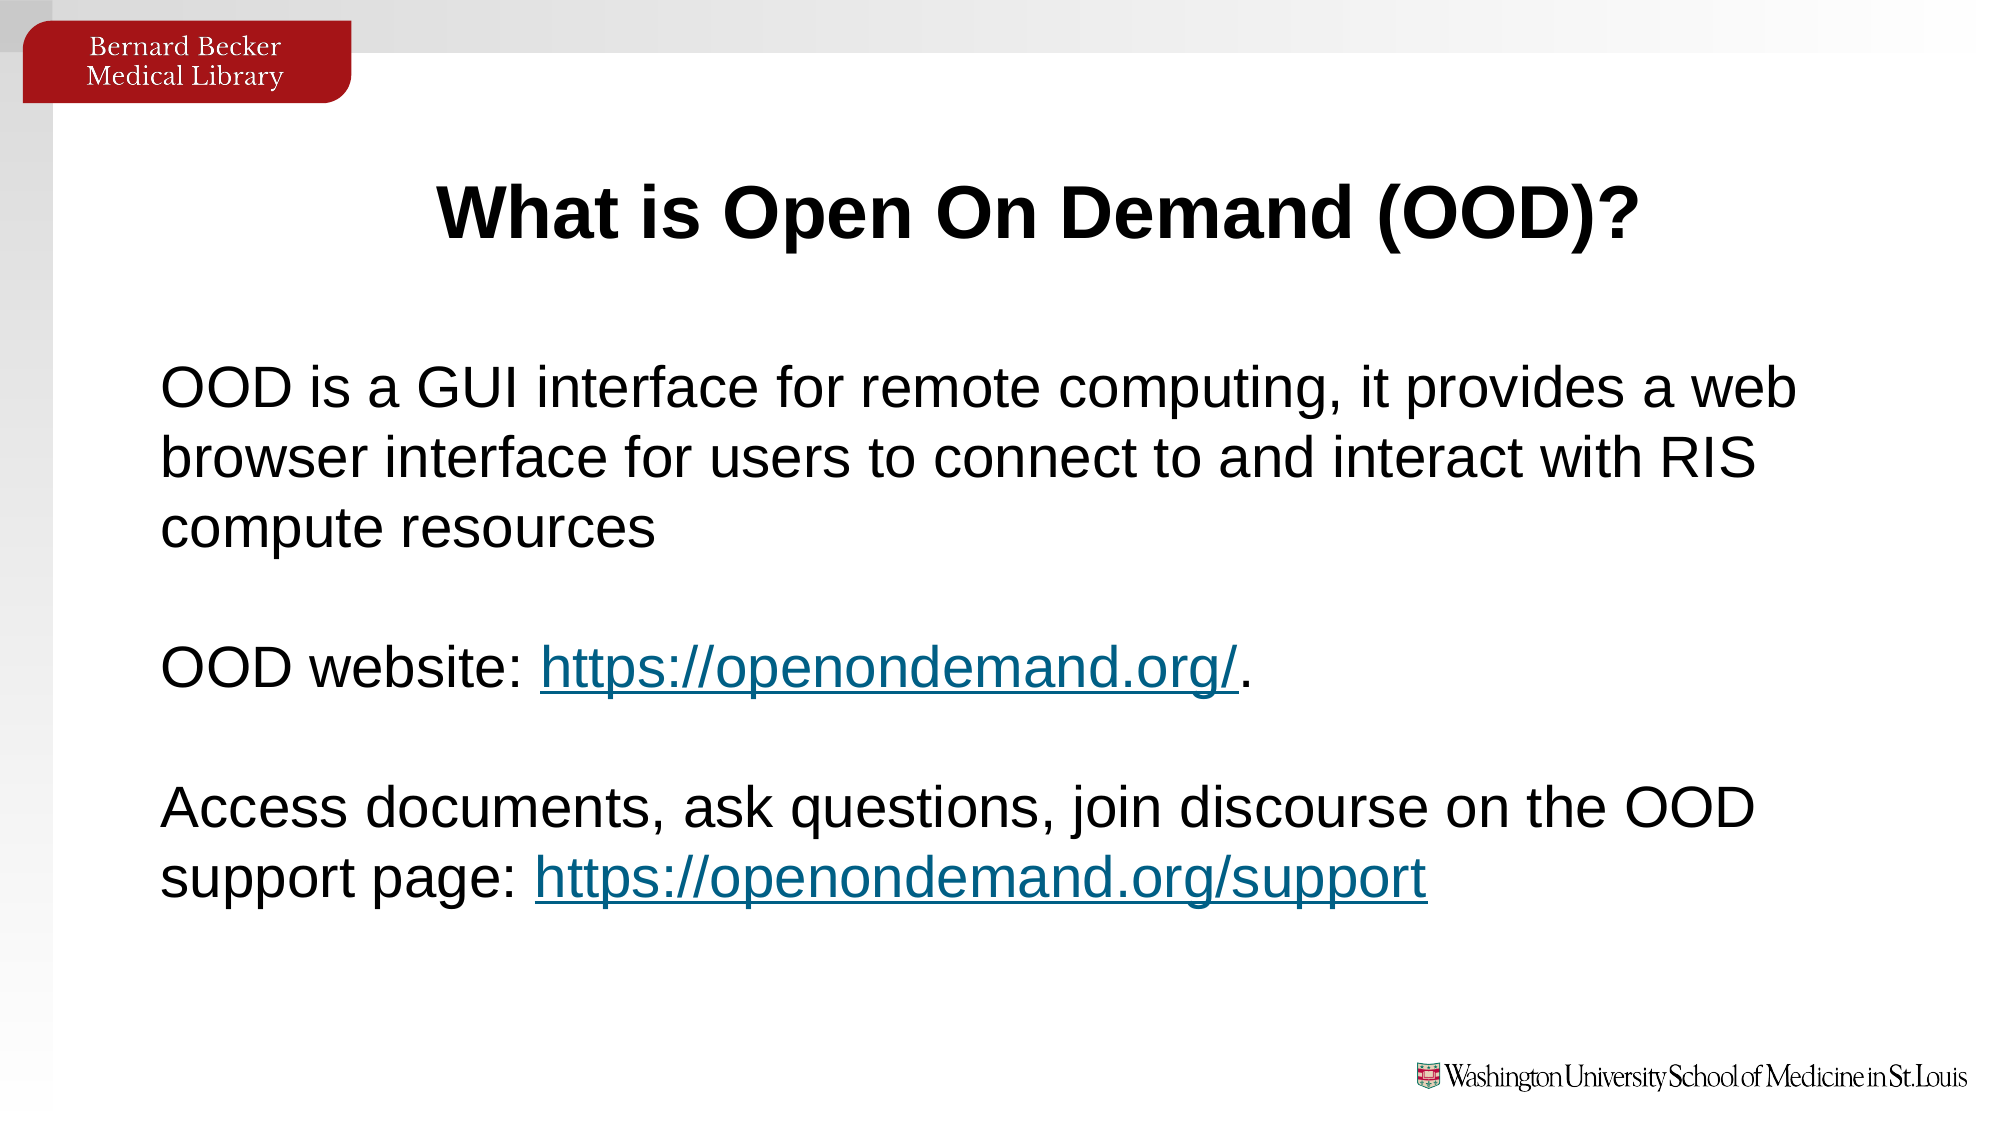

What is Open On Demand (OOD)?
OOD is a GUI interface for remote computing, it provides a web browser interface for users to connect to and interact with RIS compute resources

OOD website: https://openondemand.org/.

Access documents, ask questions, join discourse on the OOD support page: https://openondemand.org/support